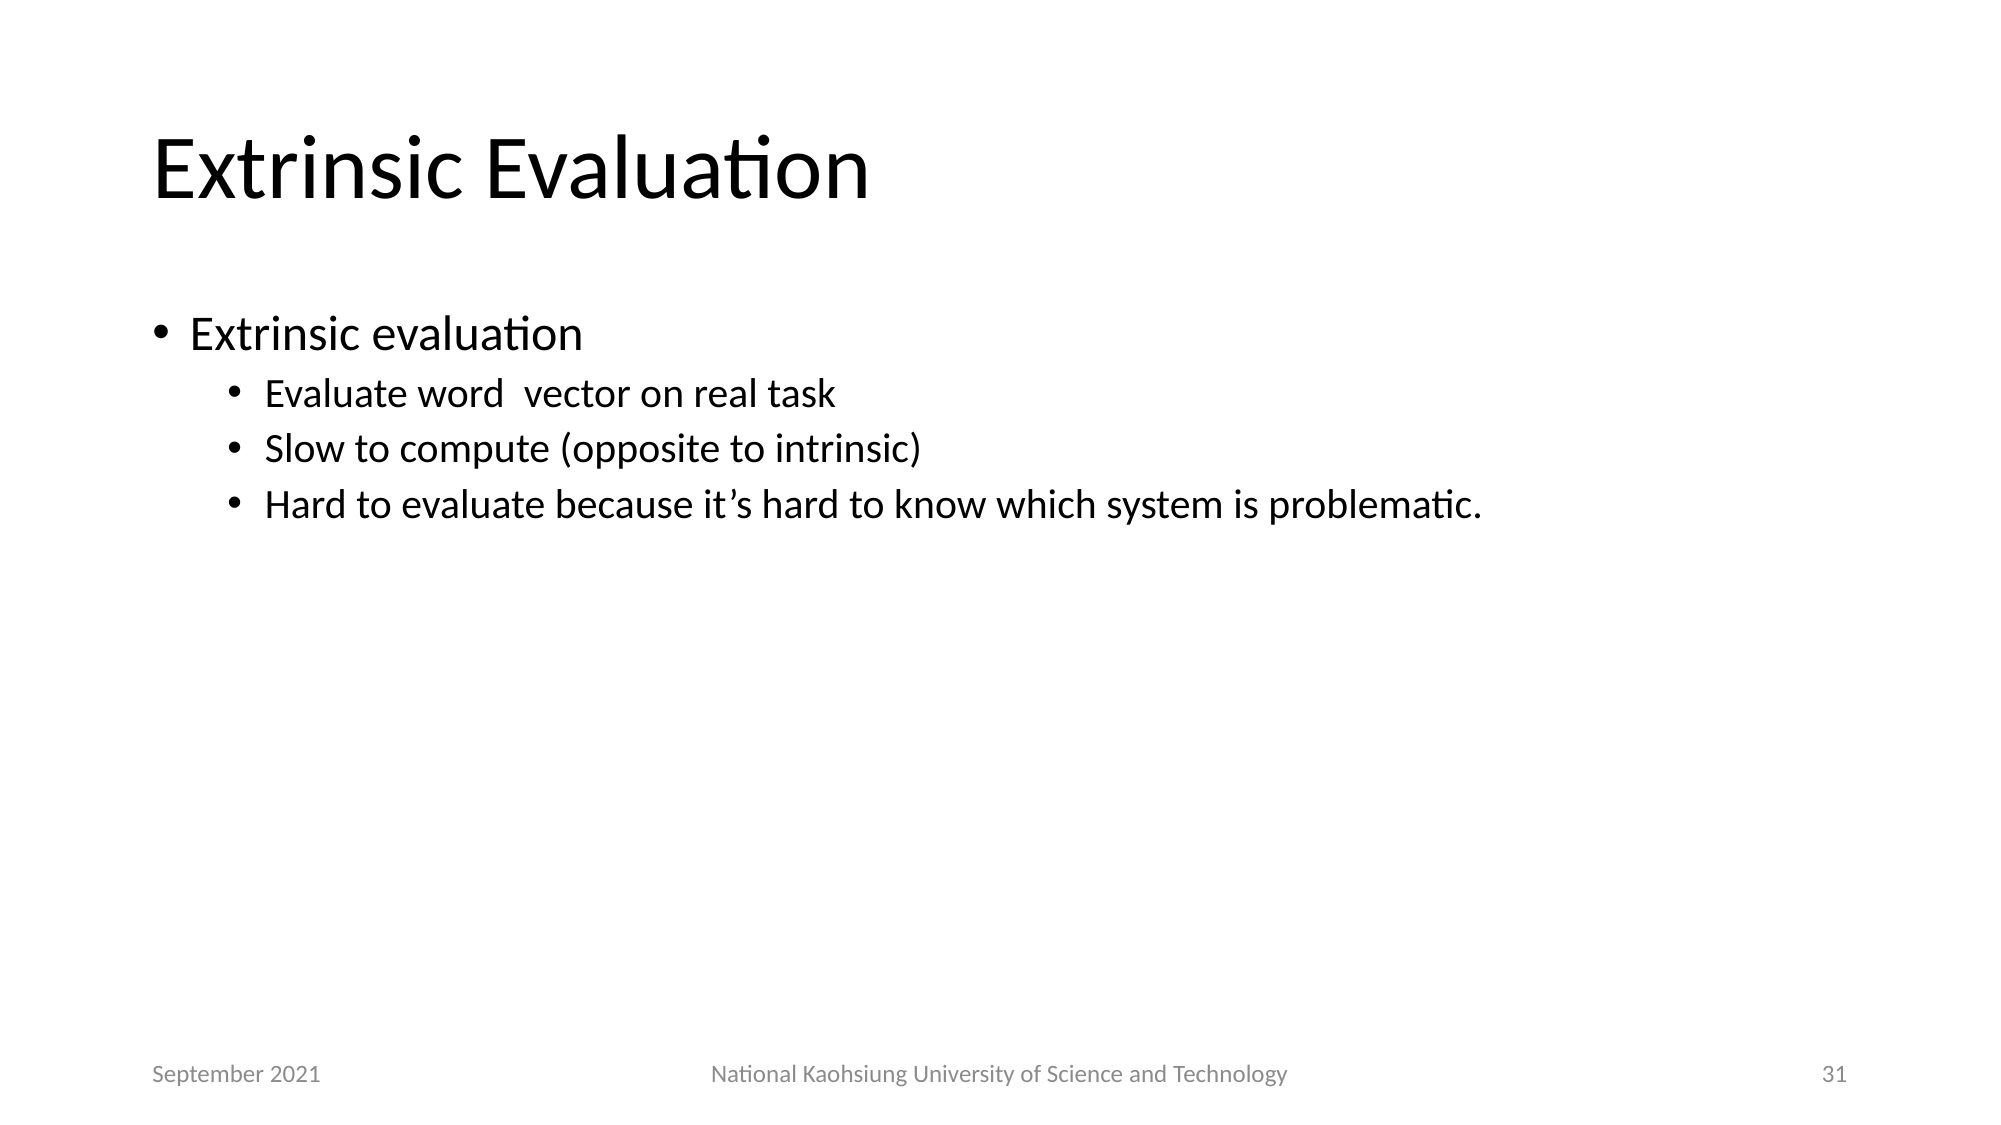

# Extrinsic Evaluation
Extrinsic evaluation
Evaluate word  vector on real task
Slow to compute (opposite to intrinsic)
Hard to evaluate because it’s hard to know which system is problematic.
September 2021
National Kaohsiung University of Science and Technology
31